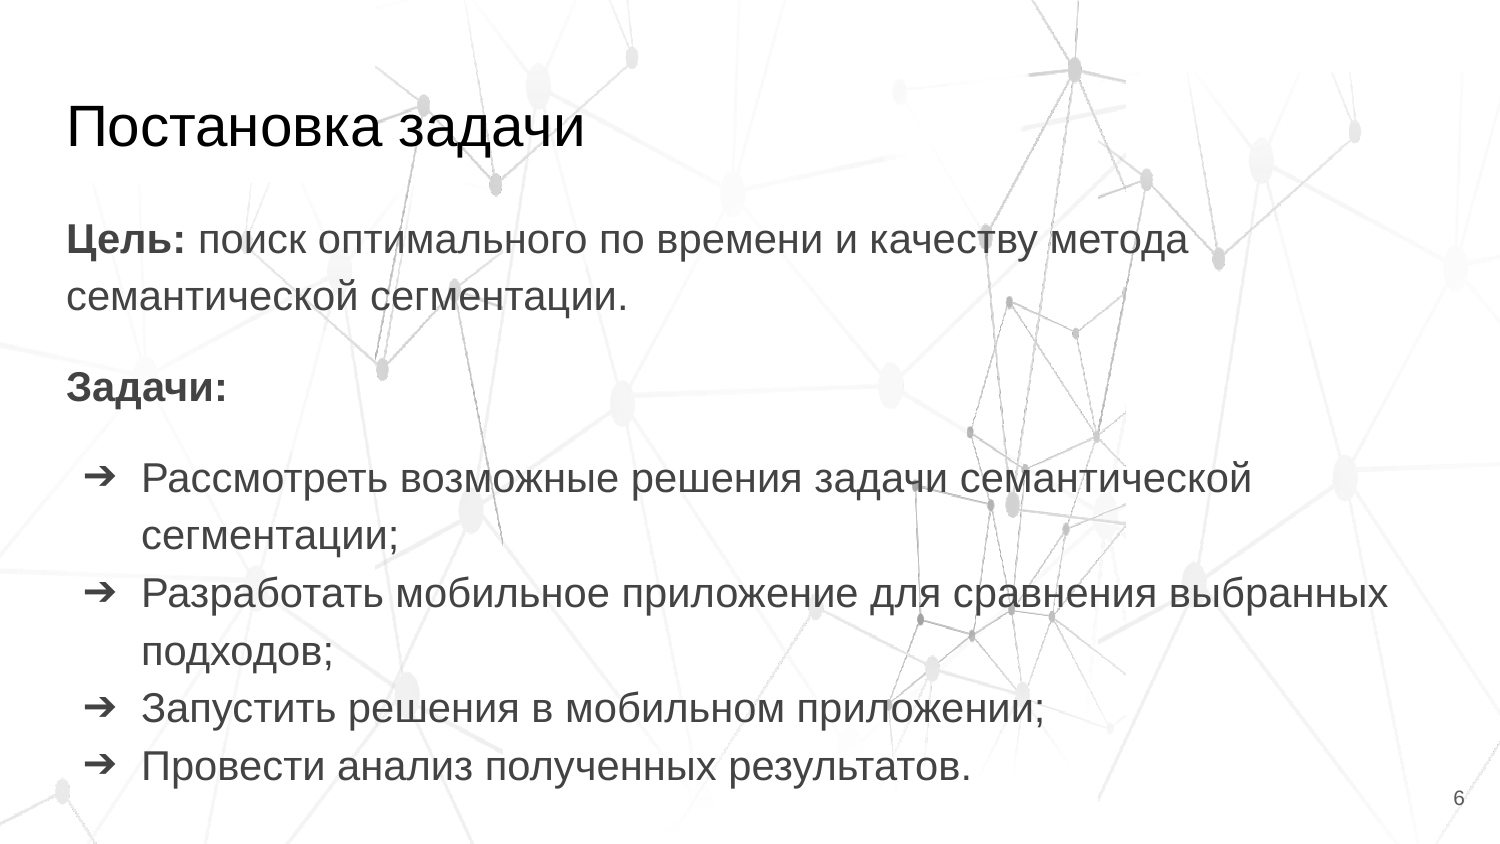

# Постановка задачи
Цель: поиск оптимального по времени и качеству метода семантической сегментации.
Задачи:
Рассмотреть возможные решения задачи семантической сегментации;
Разработать мобильное приложение для сравнения выбранных подходов;
Запустить решения в мобильном приложении;
Провести анализ полученных результатов.
6